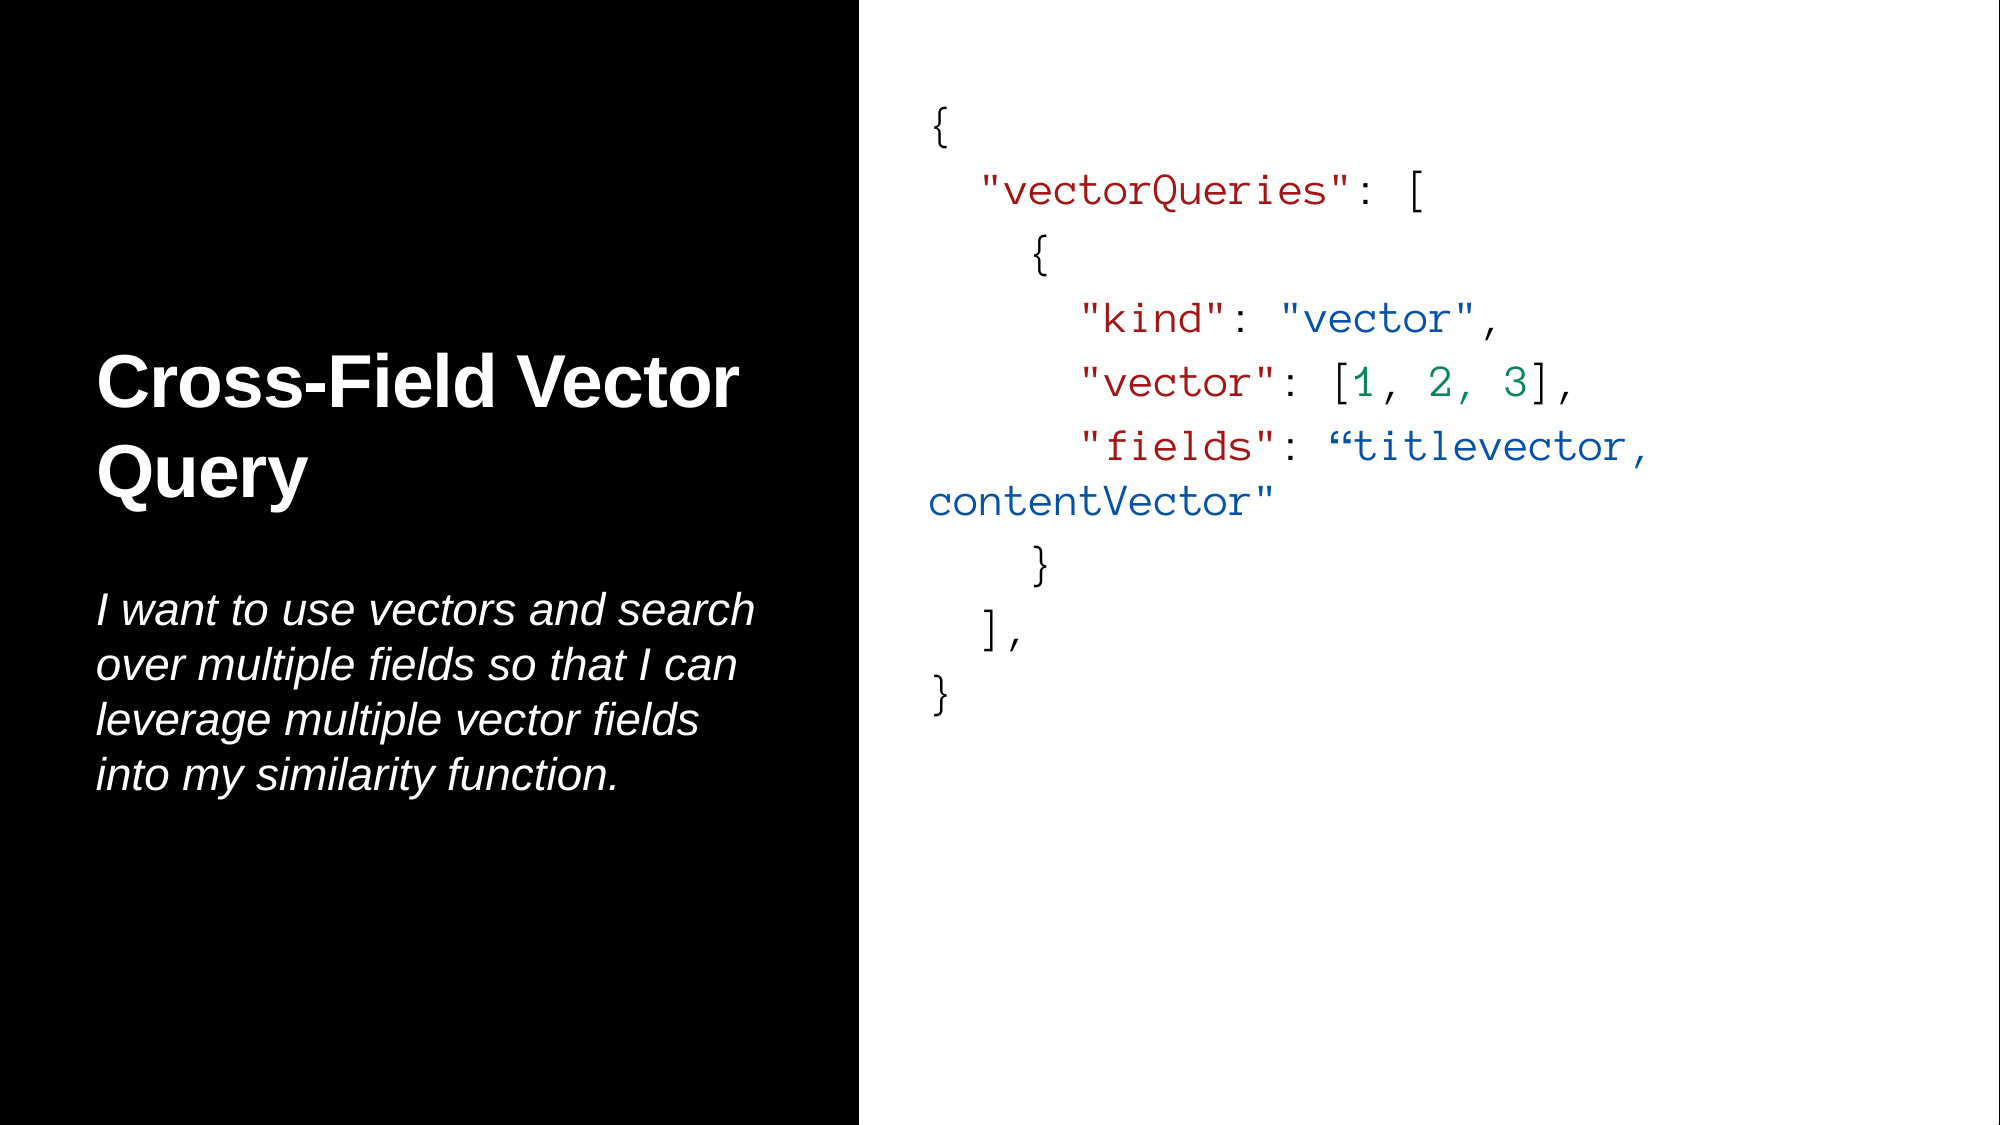

{
  "vectorQueries": [
    {
      "kind": "vector",
      "vector": [1, 2, 3],
      "fields": “titlevector, contentVector"
    }
  ],
}
# Cross-Field Vector Query
I want to use vectors and search over multiple fields so that I can leverage multiple vector fields into my similarity function.